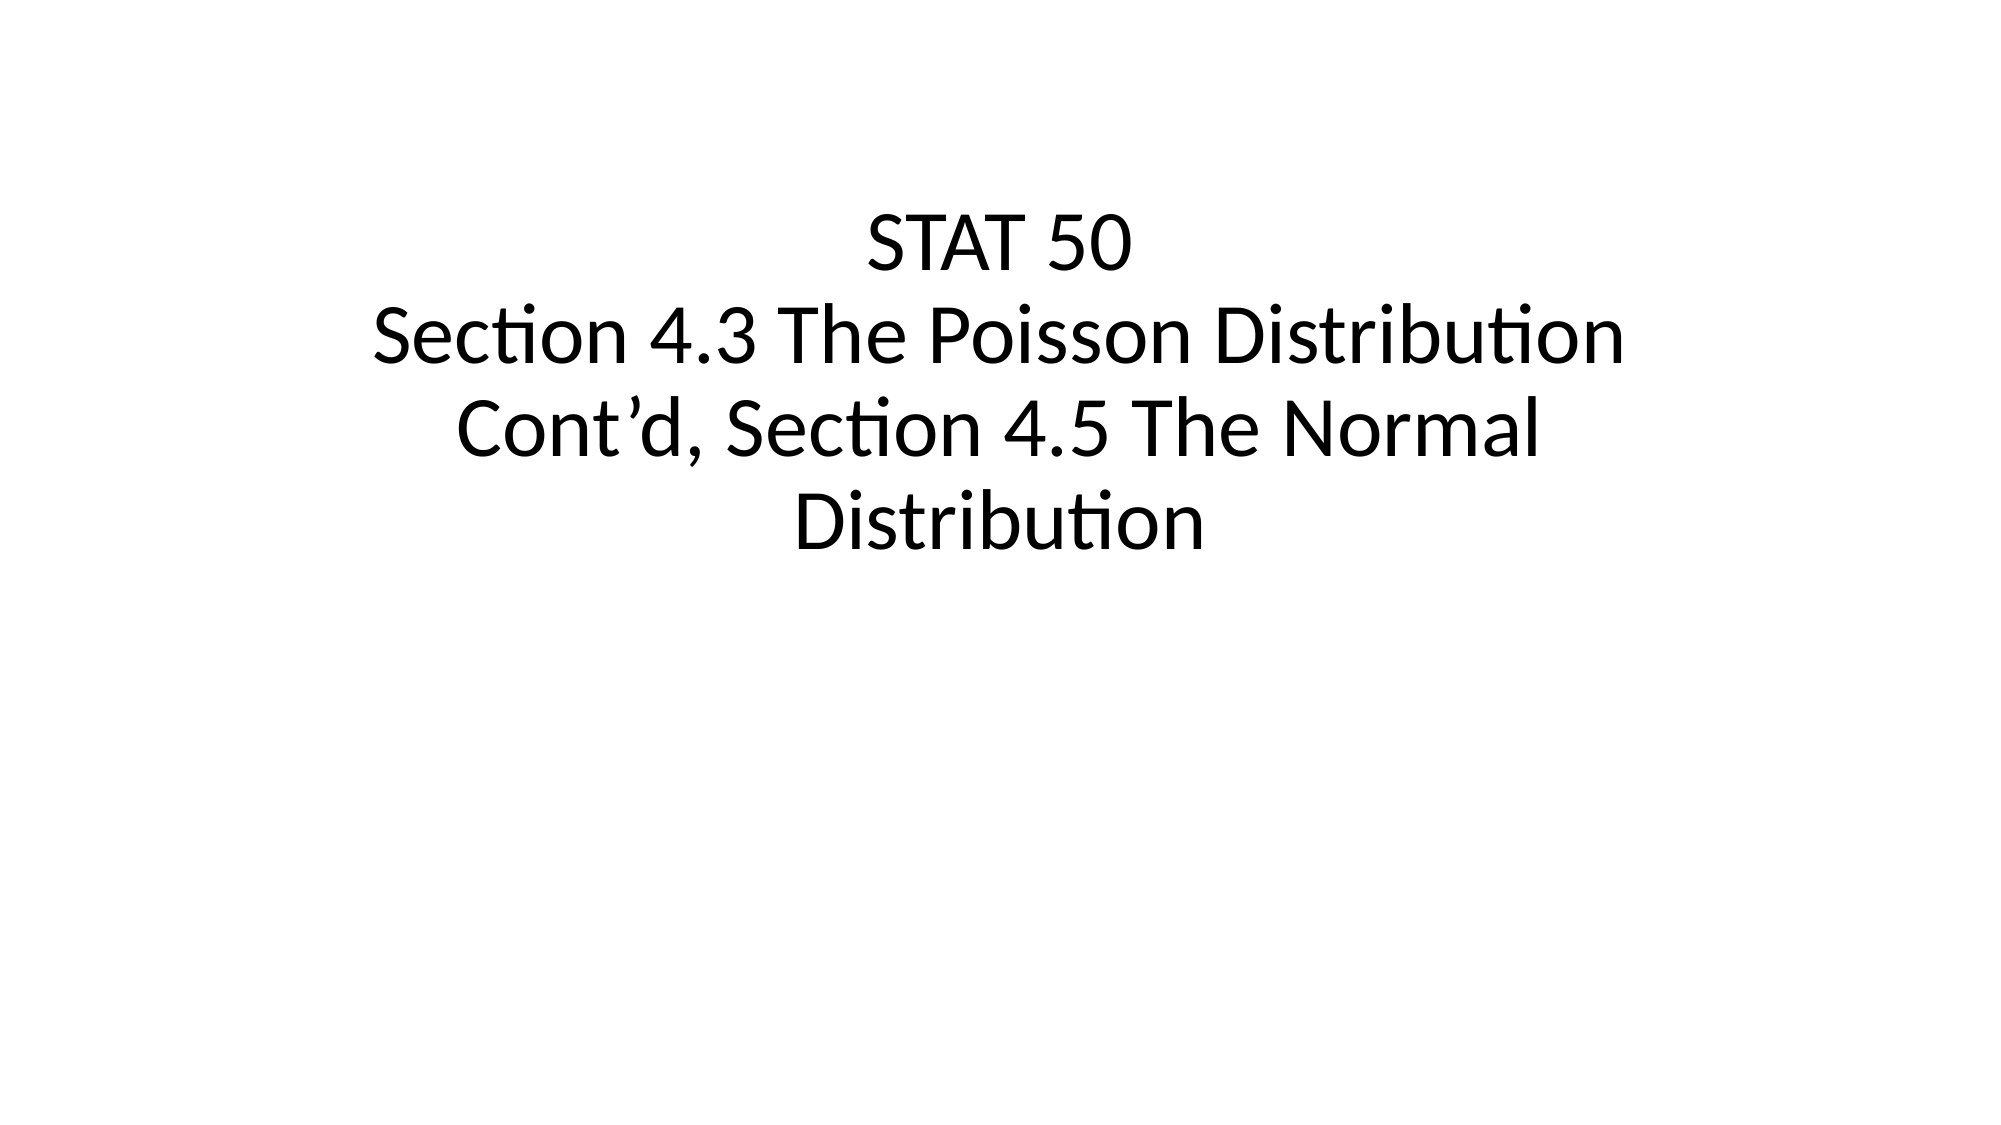

# STAT 50 Section 4.3 The Poisson Distribution Cont’d, Section 4.5 The Normal Distribution